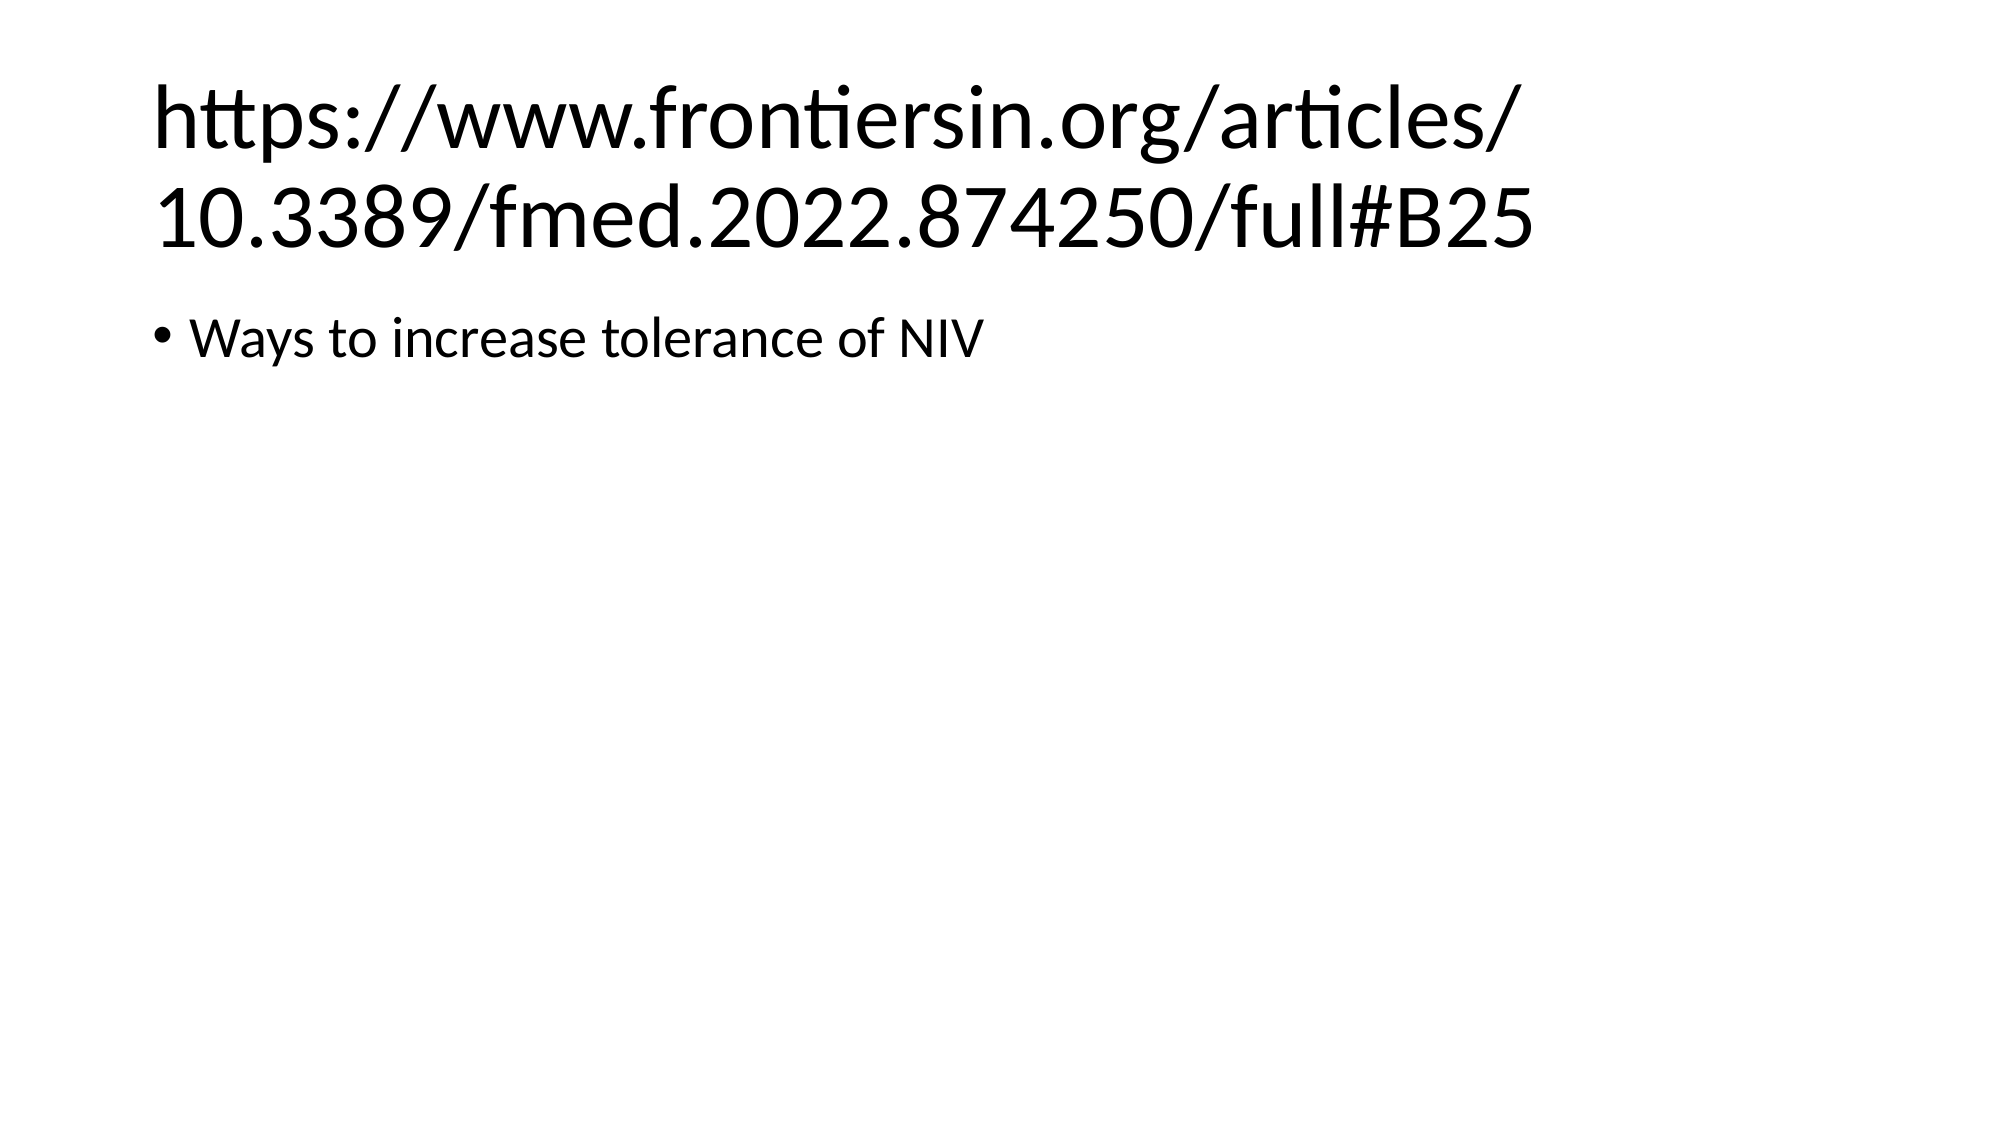

# https://www.frontiersin.org/articles/10.3389/fmed.2022.874250/full#B25
Ways to increase tolerance of NIV